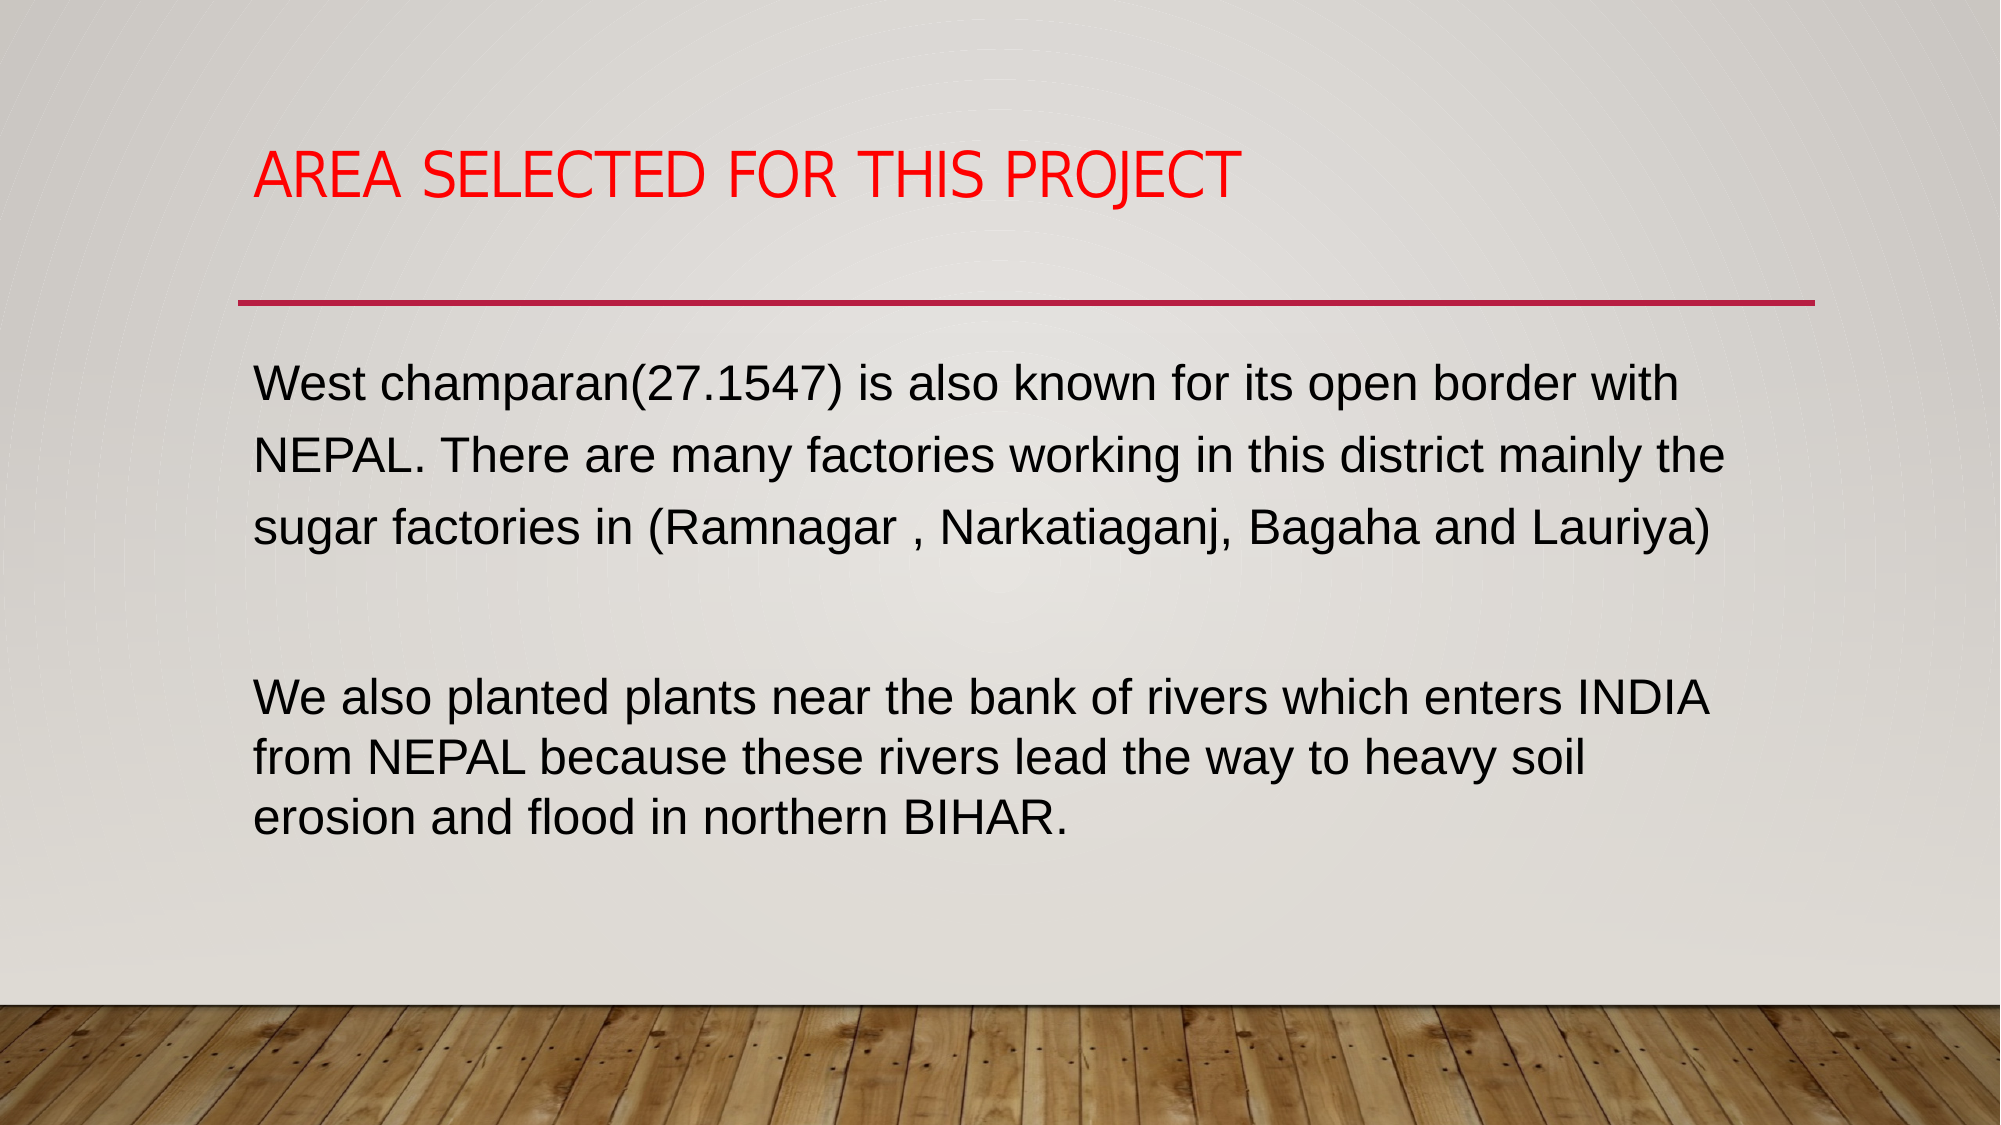

# Area selected for this project
West champaran(27.1547) is also known for its open border with NEPAL. There are many factories working in this district mainly the sugar factories in (Ramnagar , Narkatiaganj, Bagaha and Lauriya)
We also planted plants near the bank of rivers which enters INDIA from NEPAL because these rivers lead the way to heavy soil erosion and flood in northern BIHAR.